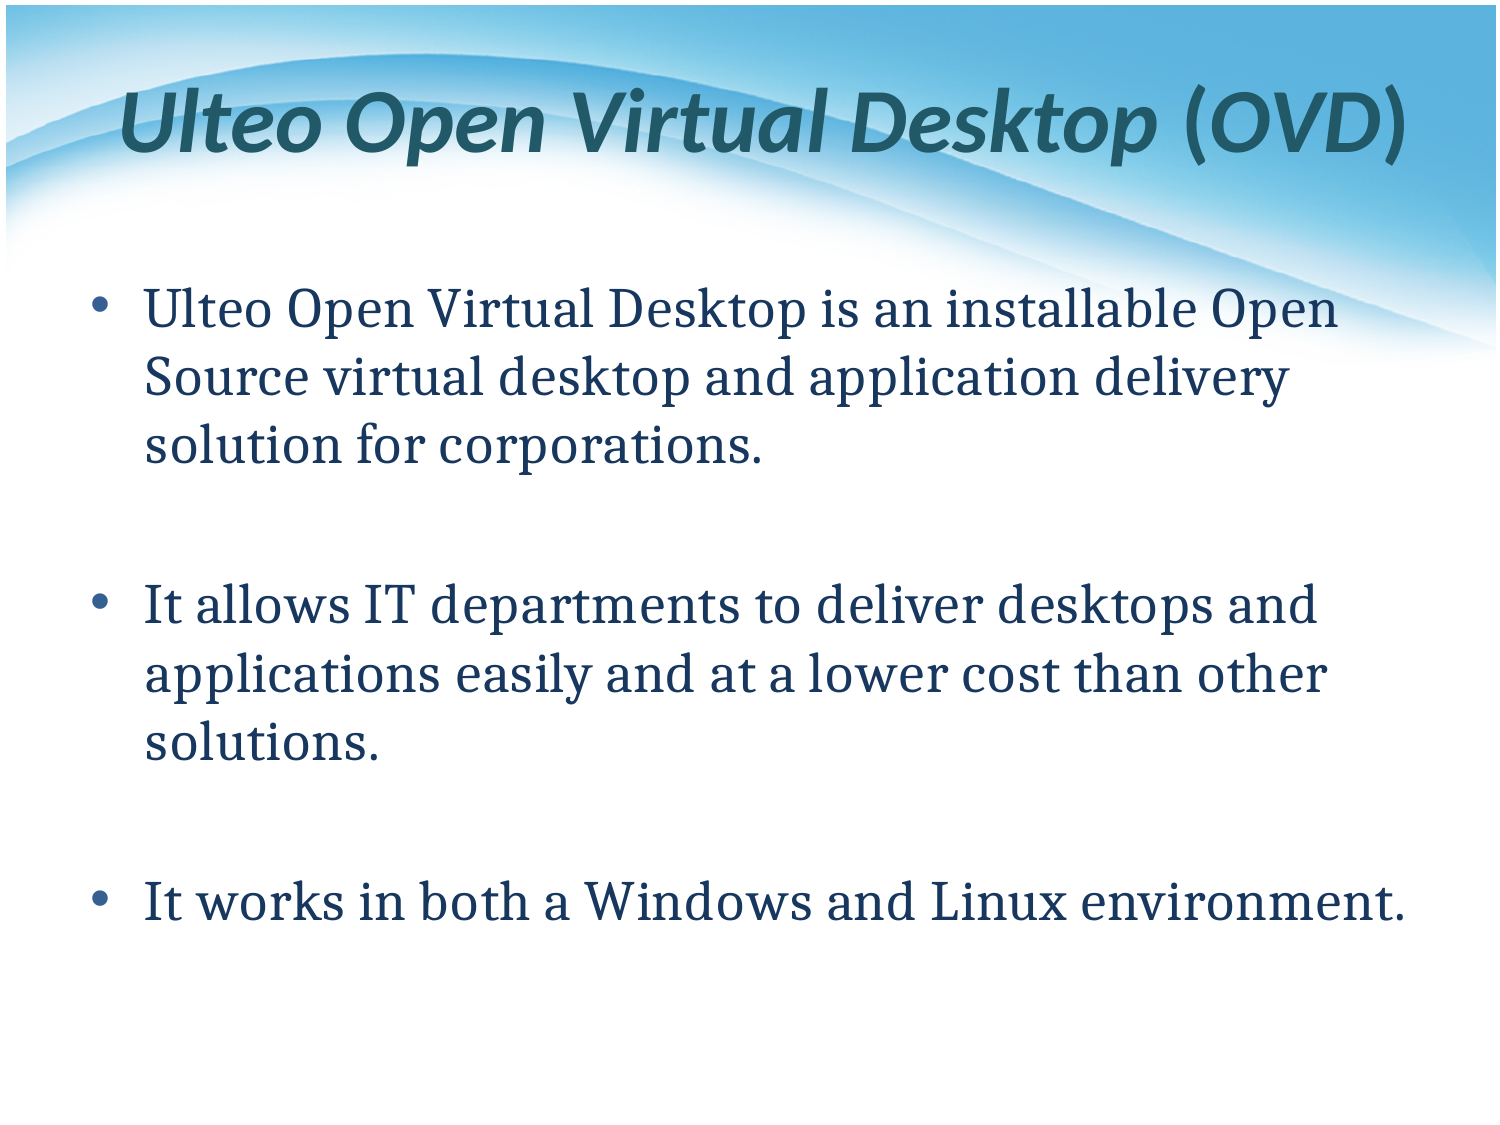

# Ulteo Open Virtual Desktop (OVD)
Ulteo Open Virtual Desktop is an installable Open Source virtual desktop and application delivery solution for corporations.

It allows IT departments to deliver desktops and applications easily and at a lower cost than other solutions.

It works in both a Windows and Linux environment.